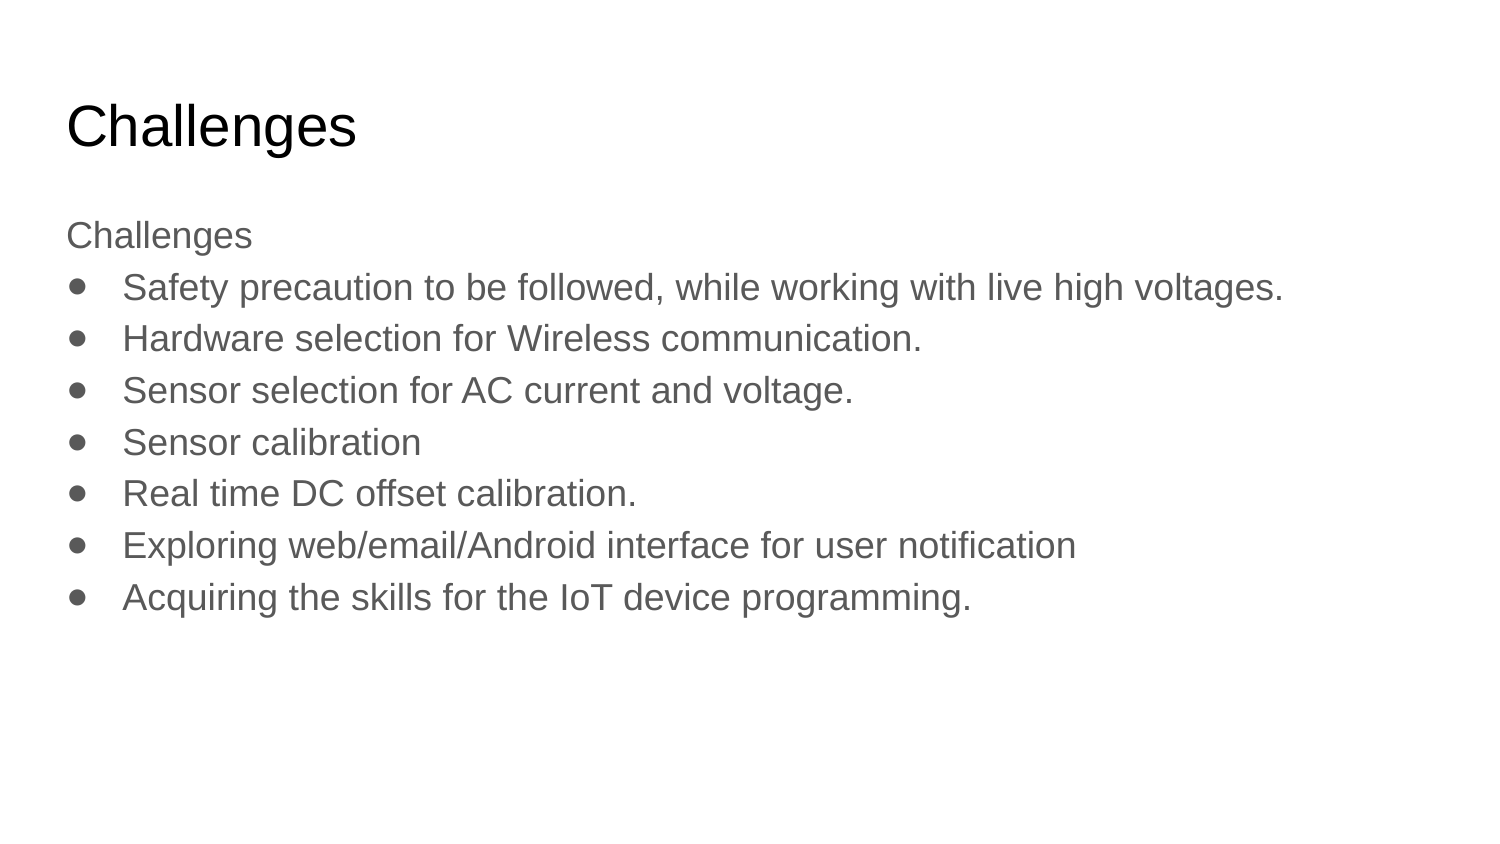

# Challenges
Challenges
Safety precaution to be followed, while working with live high voltages.
Hardware selection for Wireless communication.
Sensor selection for AC current and voltage.
Sensor calibration
Real time DC offset calibration.
Exploring web/email/Android interface for user notification
Acquiring the skills for the IoT device programming.